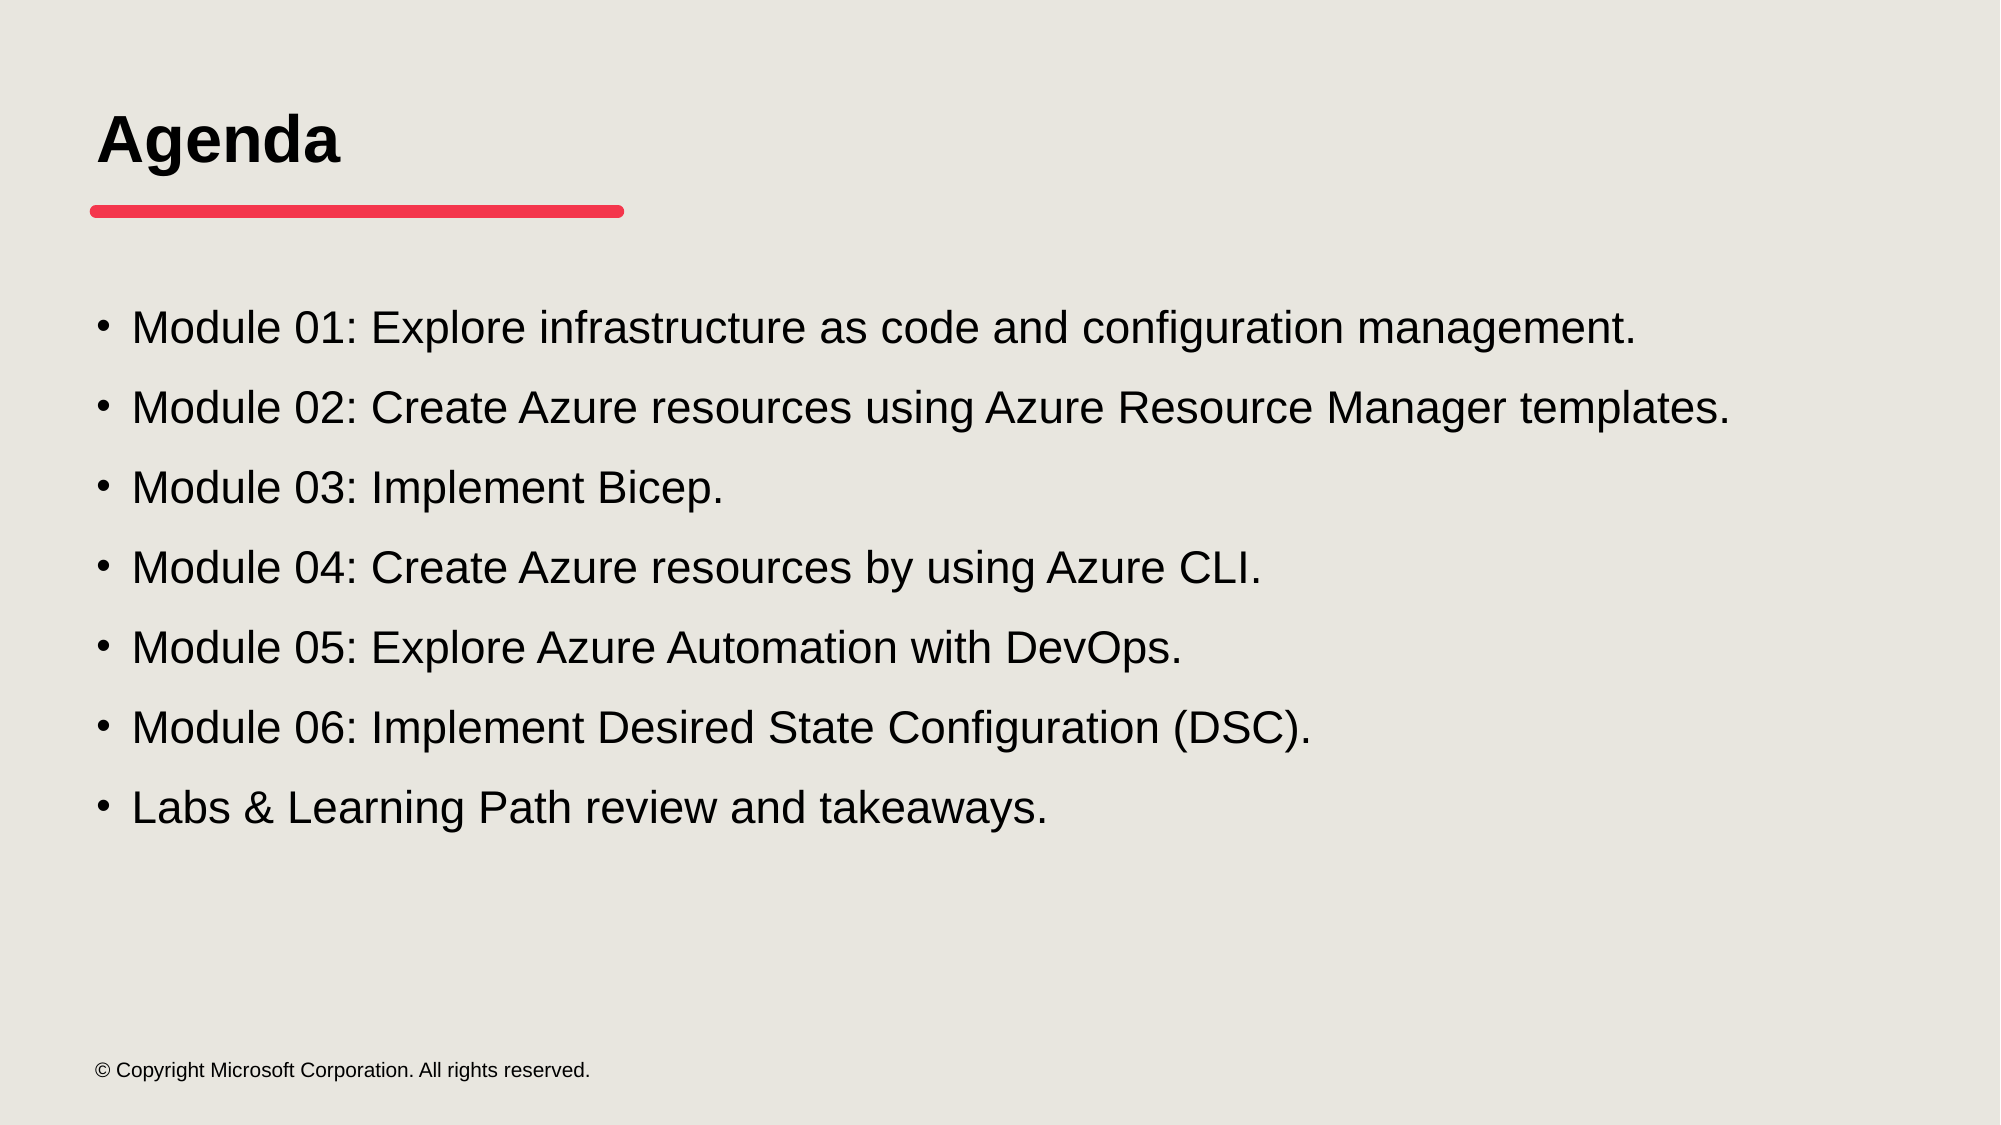

# Agenda
Module 01: Explore infrastructure as code and configuration management.
Module 02: Create Azure resources using Azure Resource Manager templates.
Module 03: Implement Bicep.
Module 04: Create Azure resources by using Azure CLI.
Module 05: Explore Azure Automation with DevOps.
Module 06: Implement Desired State Configuration (DSC).
Labs & Learning Path review and takeaways.